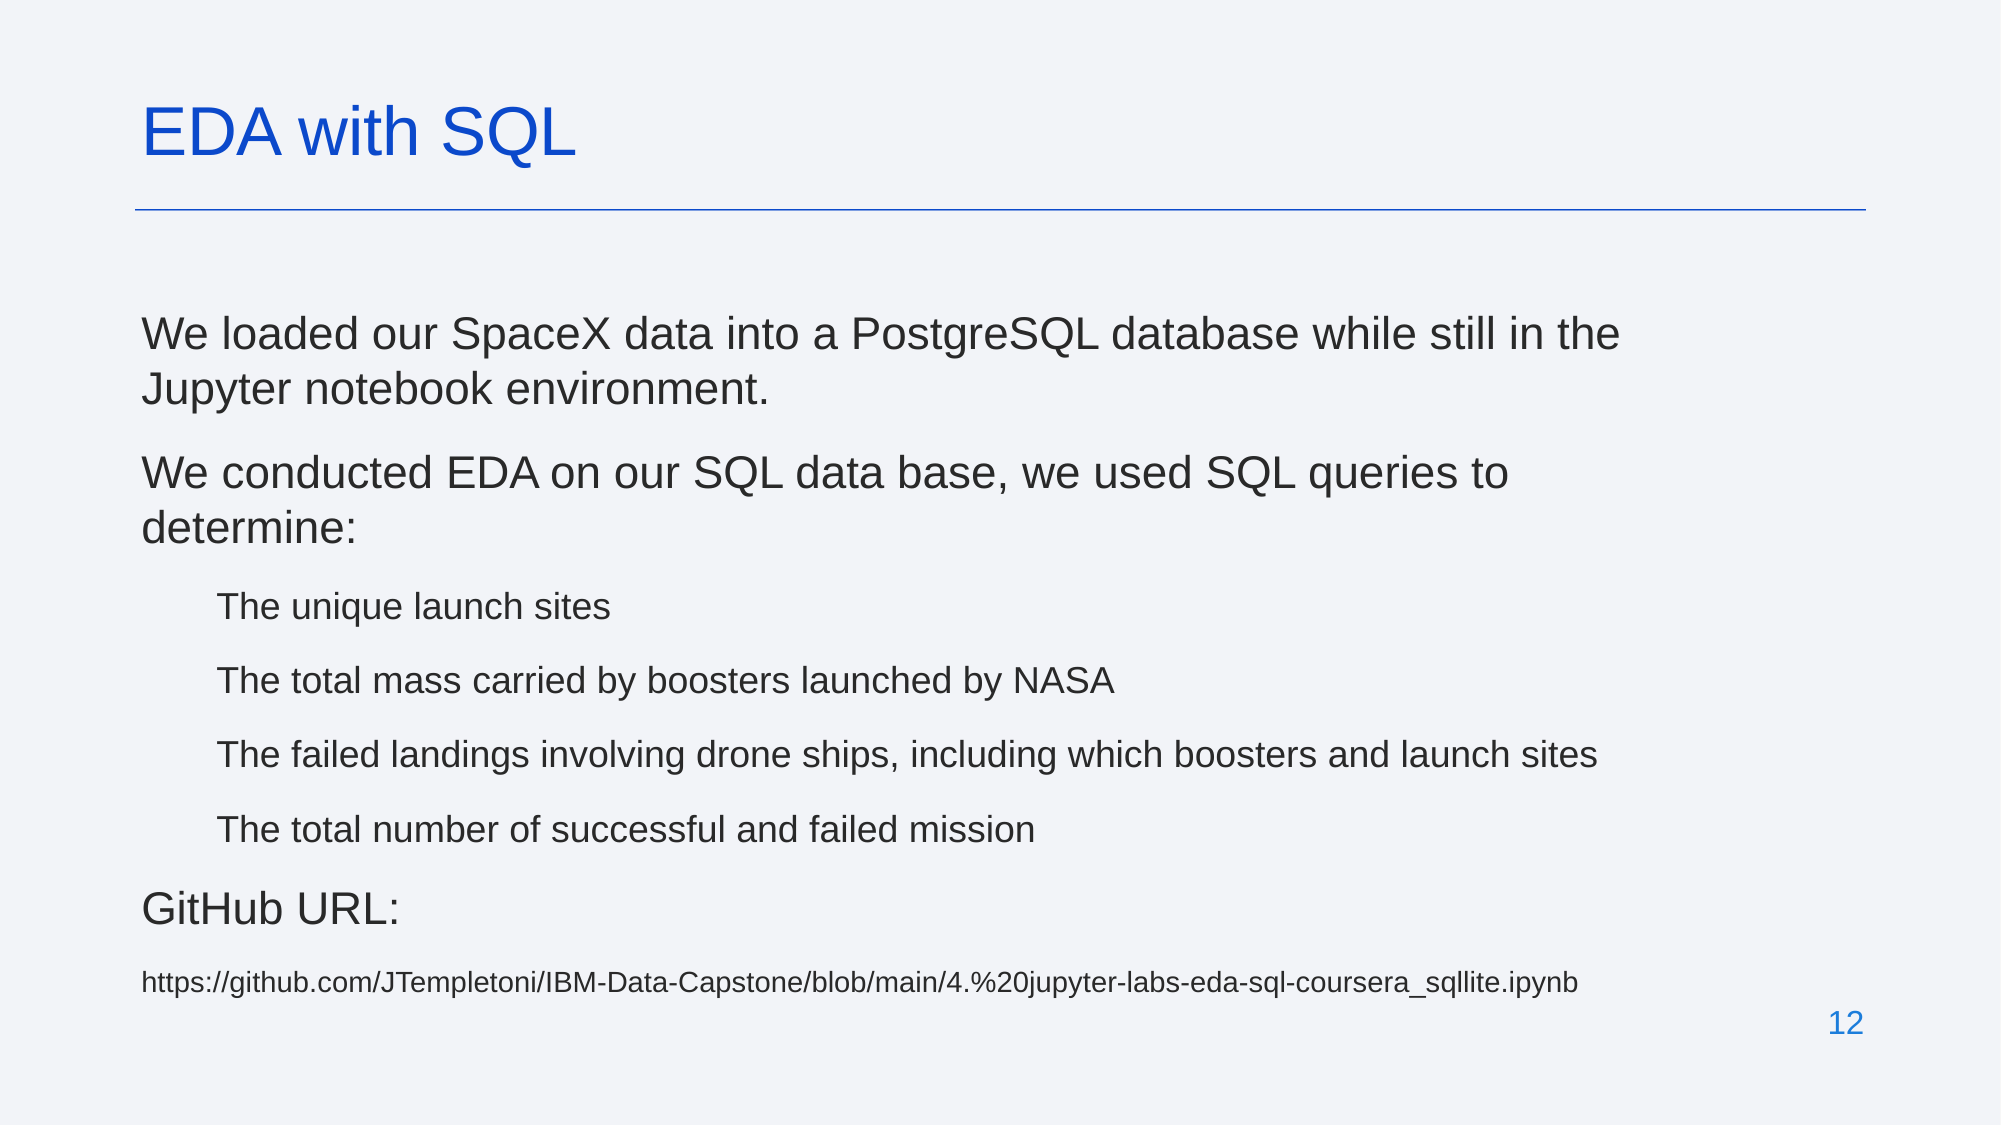

EDA with SQL
We loaded our SpaceX data into a PostgreSQL database while still in the Jupyter notebook environment.
We conducted EDA on our SQL data base, we used SQL queries to determine:
The unique launch sites
The total mass carried by boosters launched by NASA
The failed landings involving drone ships, including which boosters and launch sites
The total number of successful and failed mission
GitHub URL:
https://github.com/JTempletoni/IBM-Data-Capstone/blob/main/4.%20jupyter-labs-eda-sql-coursera_sqllite.ipynb

12